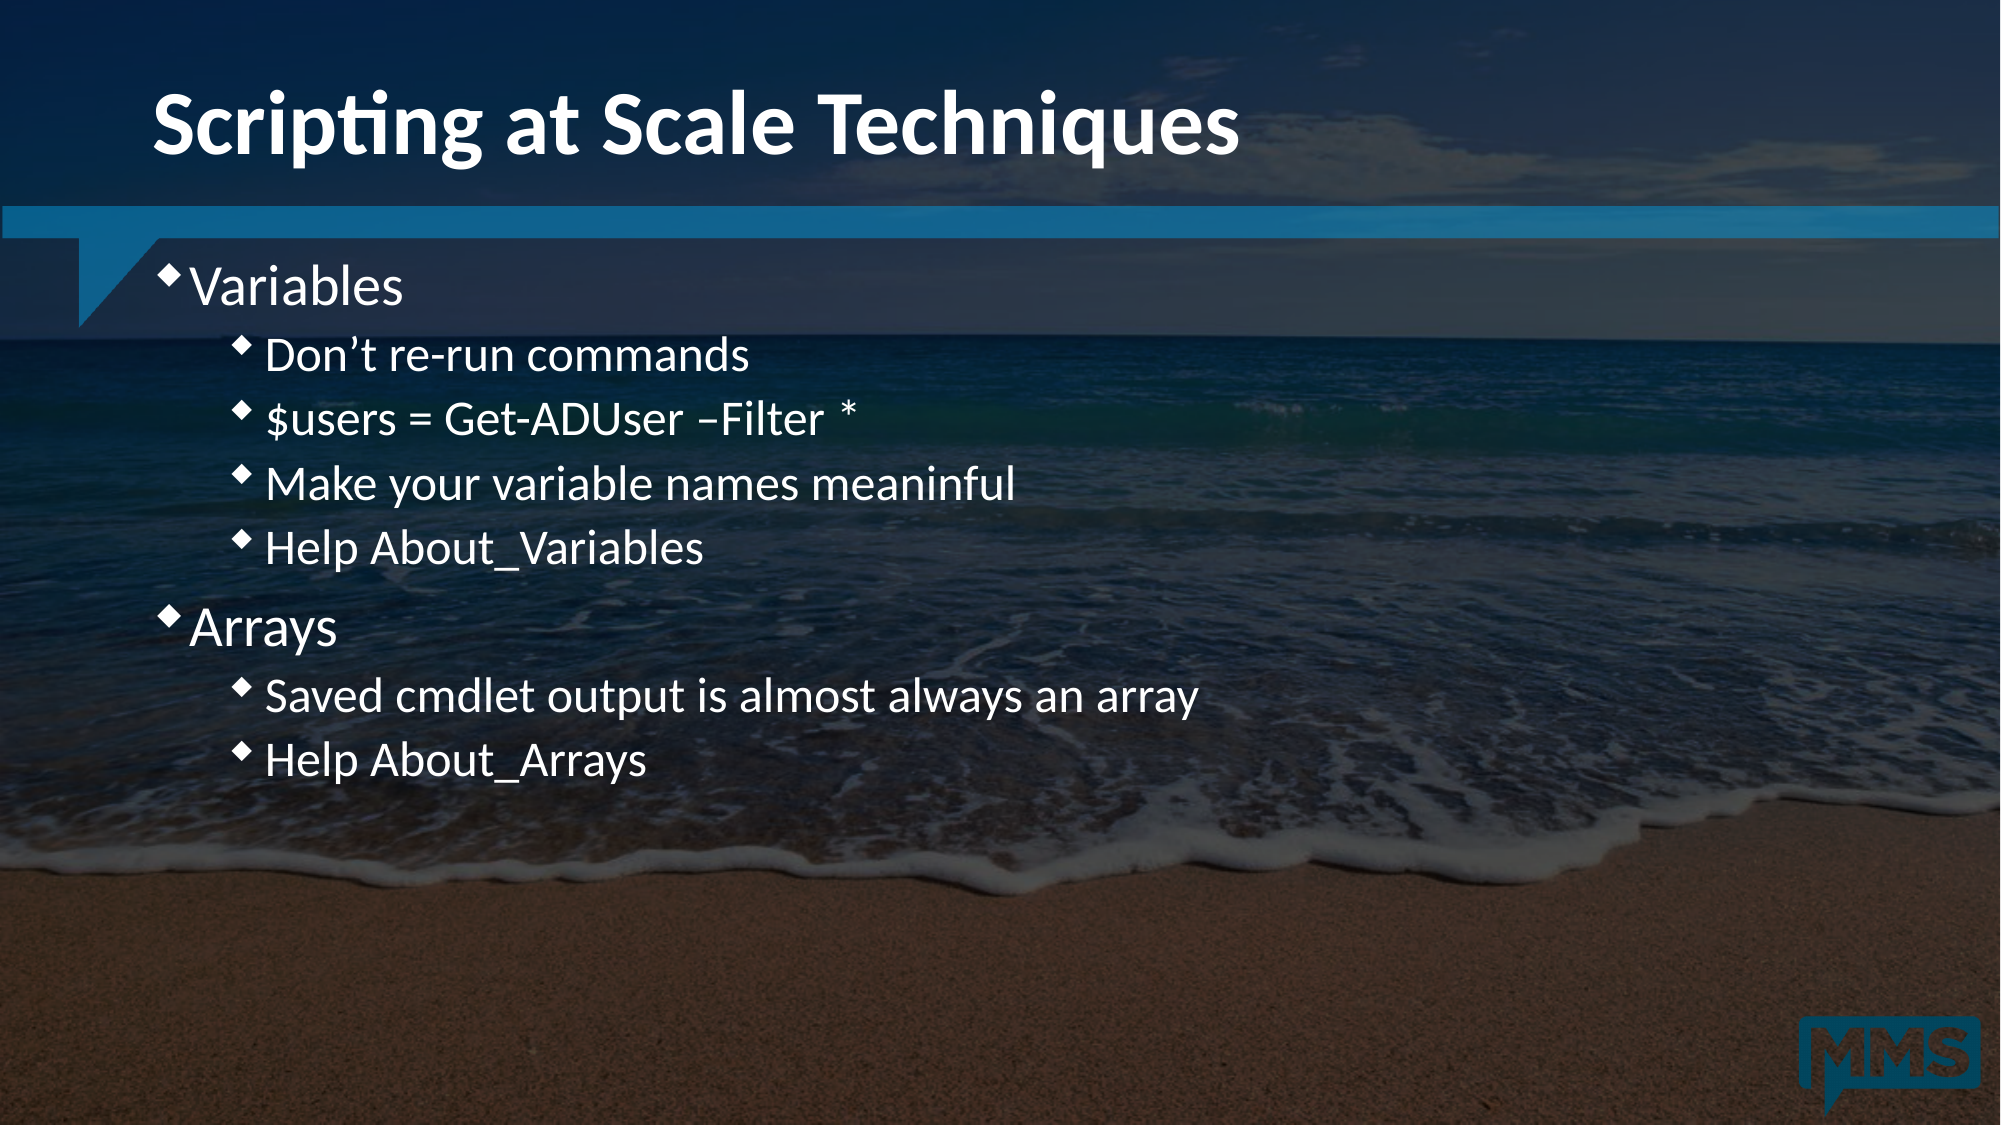

# Scripting at Scale Techniques
Variables
Don’t re-run commands
$users = Get-ADUser –Filter *
Make your variable names meaninful
Help About_Variables
Arrays
Saved cmdlet output is almost always an array
Help About_Arrays